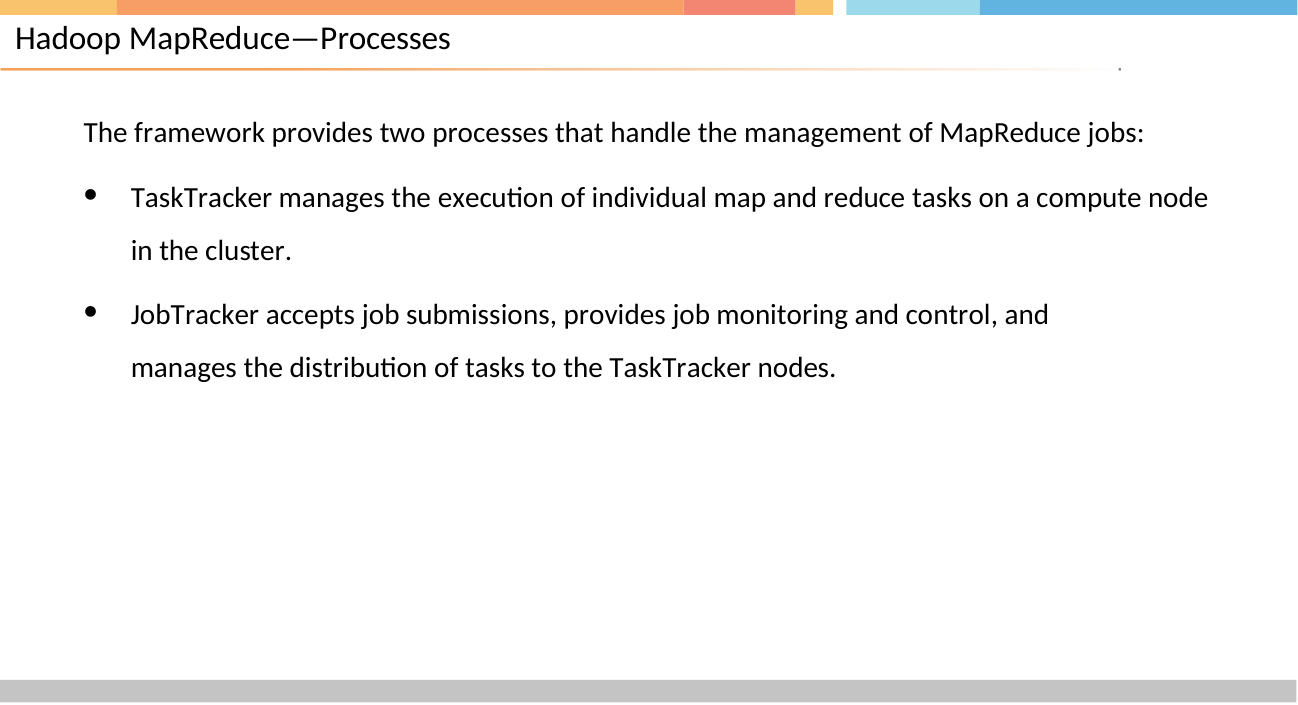

# Hadoop MapReduce—Processes

The framework provides two processes that handle the management of MapReduce jobs:
TaskTracker manages the execution of individual map and reduce tasks on a compute node in the cluster.
JobTracker accepts job submissions, provides job monitoring and control, and manages the distribution of tasks to the TaskTracker nodes.